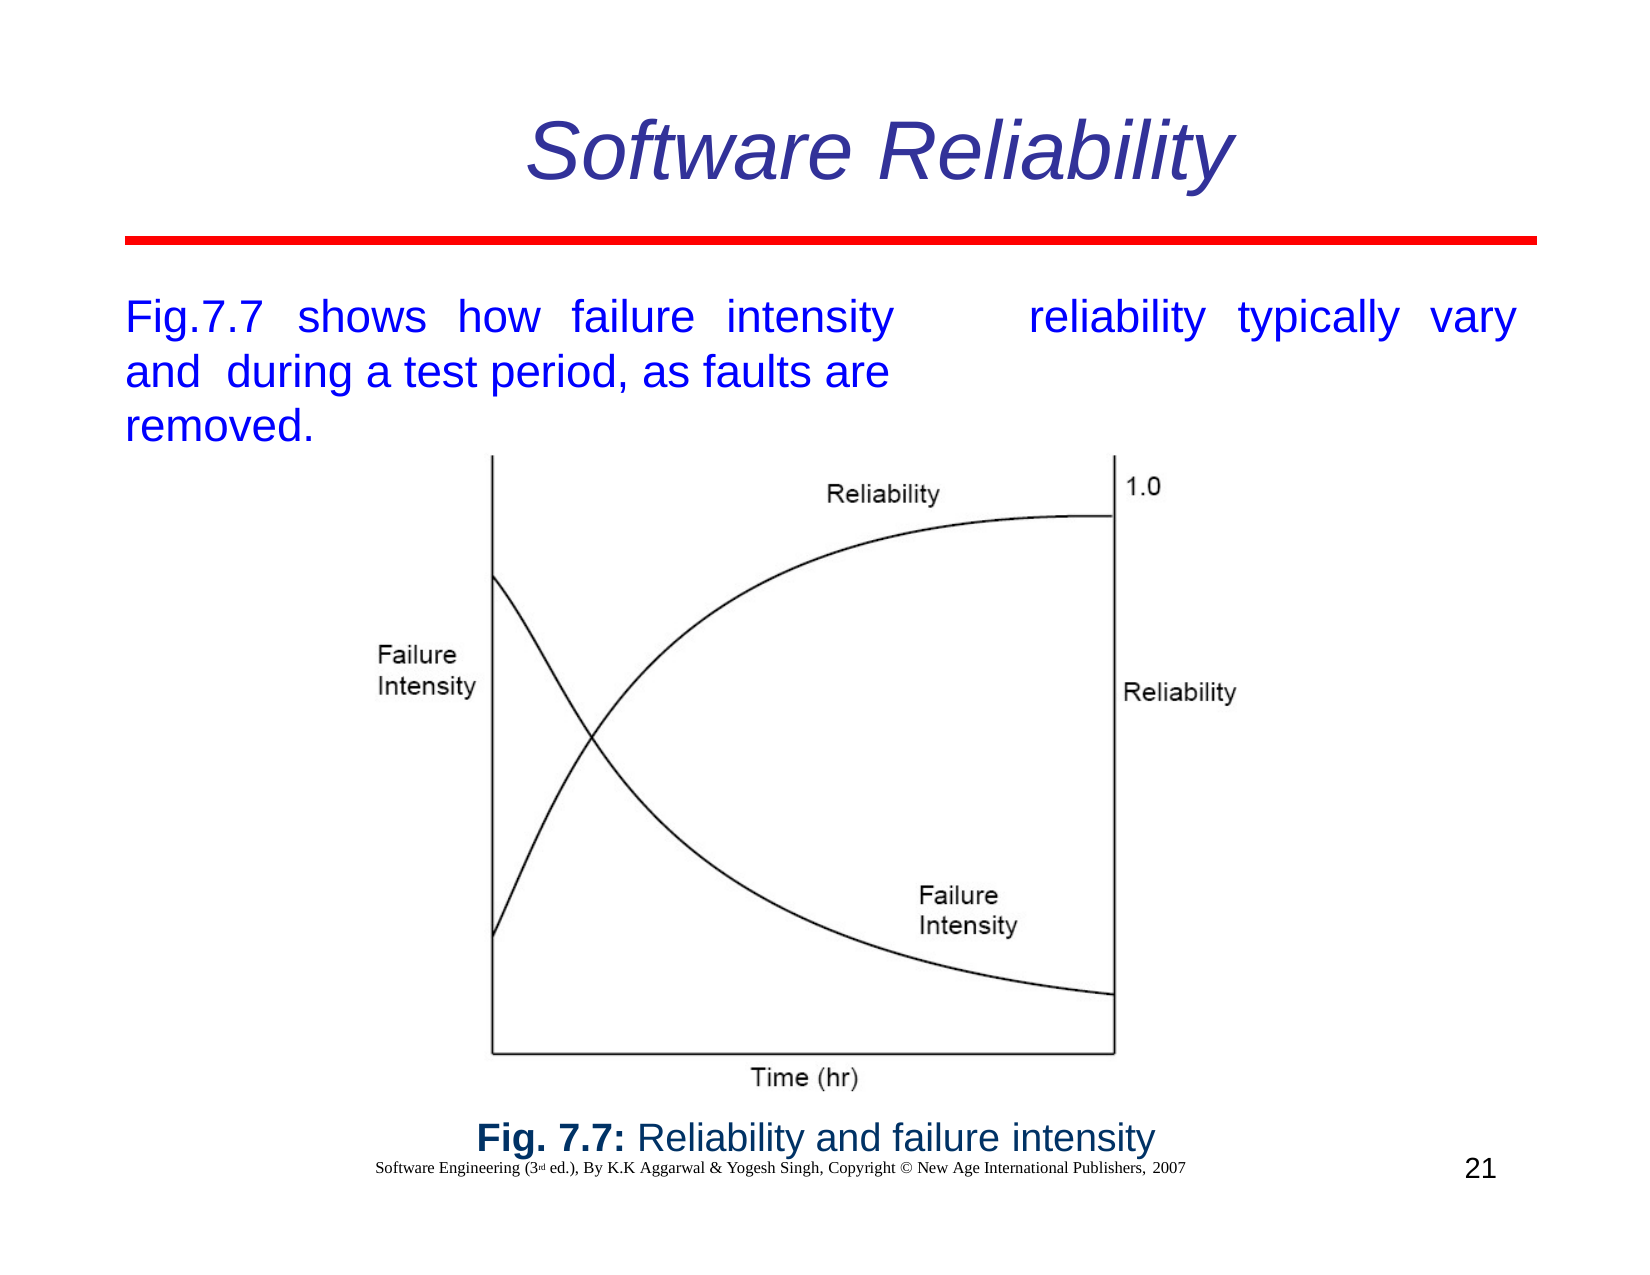

# Software Reliability

Fig.7.7	shows	how	failure	intensity	and  during a test period, as faults are removed.
reliability
typically
vary

21
Fig. 7.7: Reliability and failure intensity
Software Engineering (3rd  ed.), By K.K Aggarwal & Yogesh Singh, Copyright © New Age International Publishers, 2007